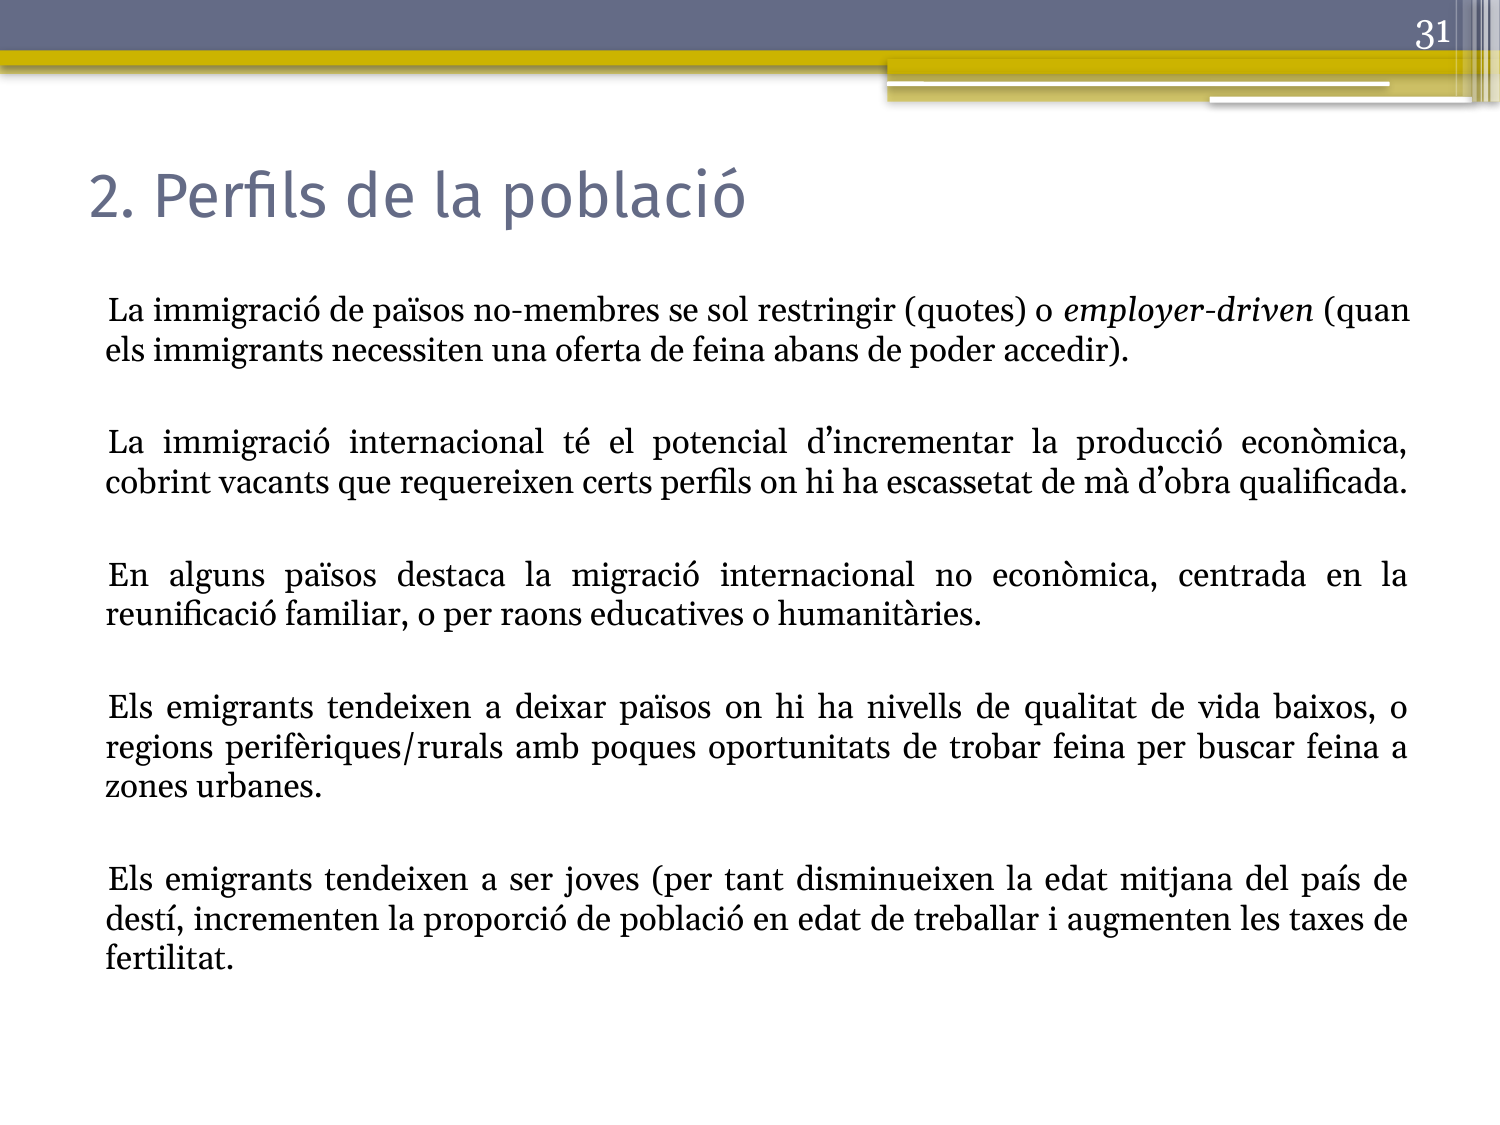

31
# 2. Perfils de la població
La immigració de països no-membres se sol restringir (quotes) o employer-driven (quan els immigrants necessiten una oferta de feina abans de poder accedir).

La immigració internacional té el potencial d’incrementar la producció econòmica, cobrint vacants que requereixen certs perfils on hi ha escassetat de mà d’obra qualificada.

En alguns països destaca la migració internacional no econòmica, centrada en la reunificació familiar, o per raons educatives o humanitàries.

Els emigrants tendeixen a deixar països on hi ha nivells de qualitat de vida baixos, o regions perifèriques/rurals amb poques oportunitats de trobar feina per buscar feina a zones urbanes.

Els emigrants tendeixen a ser joves (per tant disminueixen la edat mitjana del país de destí, incrementen la proporció de població en edat de treballar i augmenten les taxes de fertilitat.